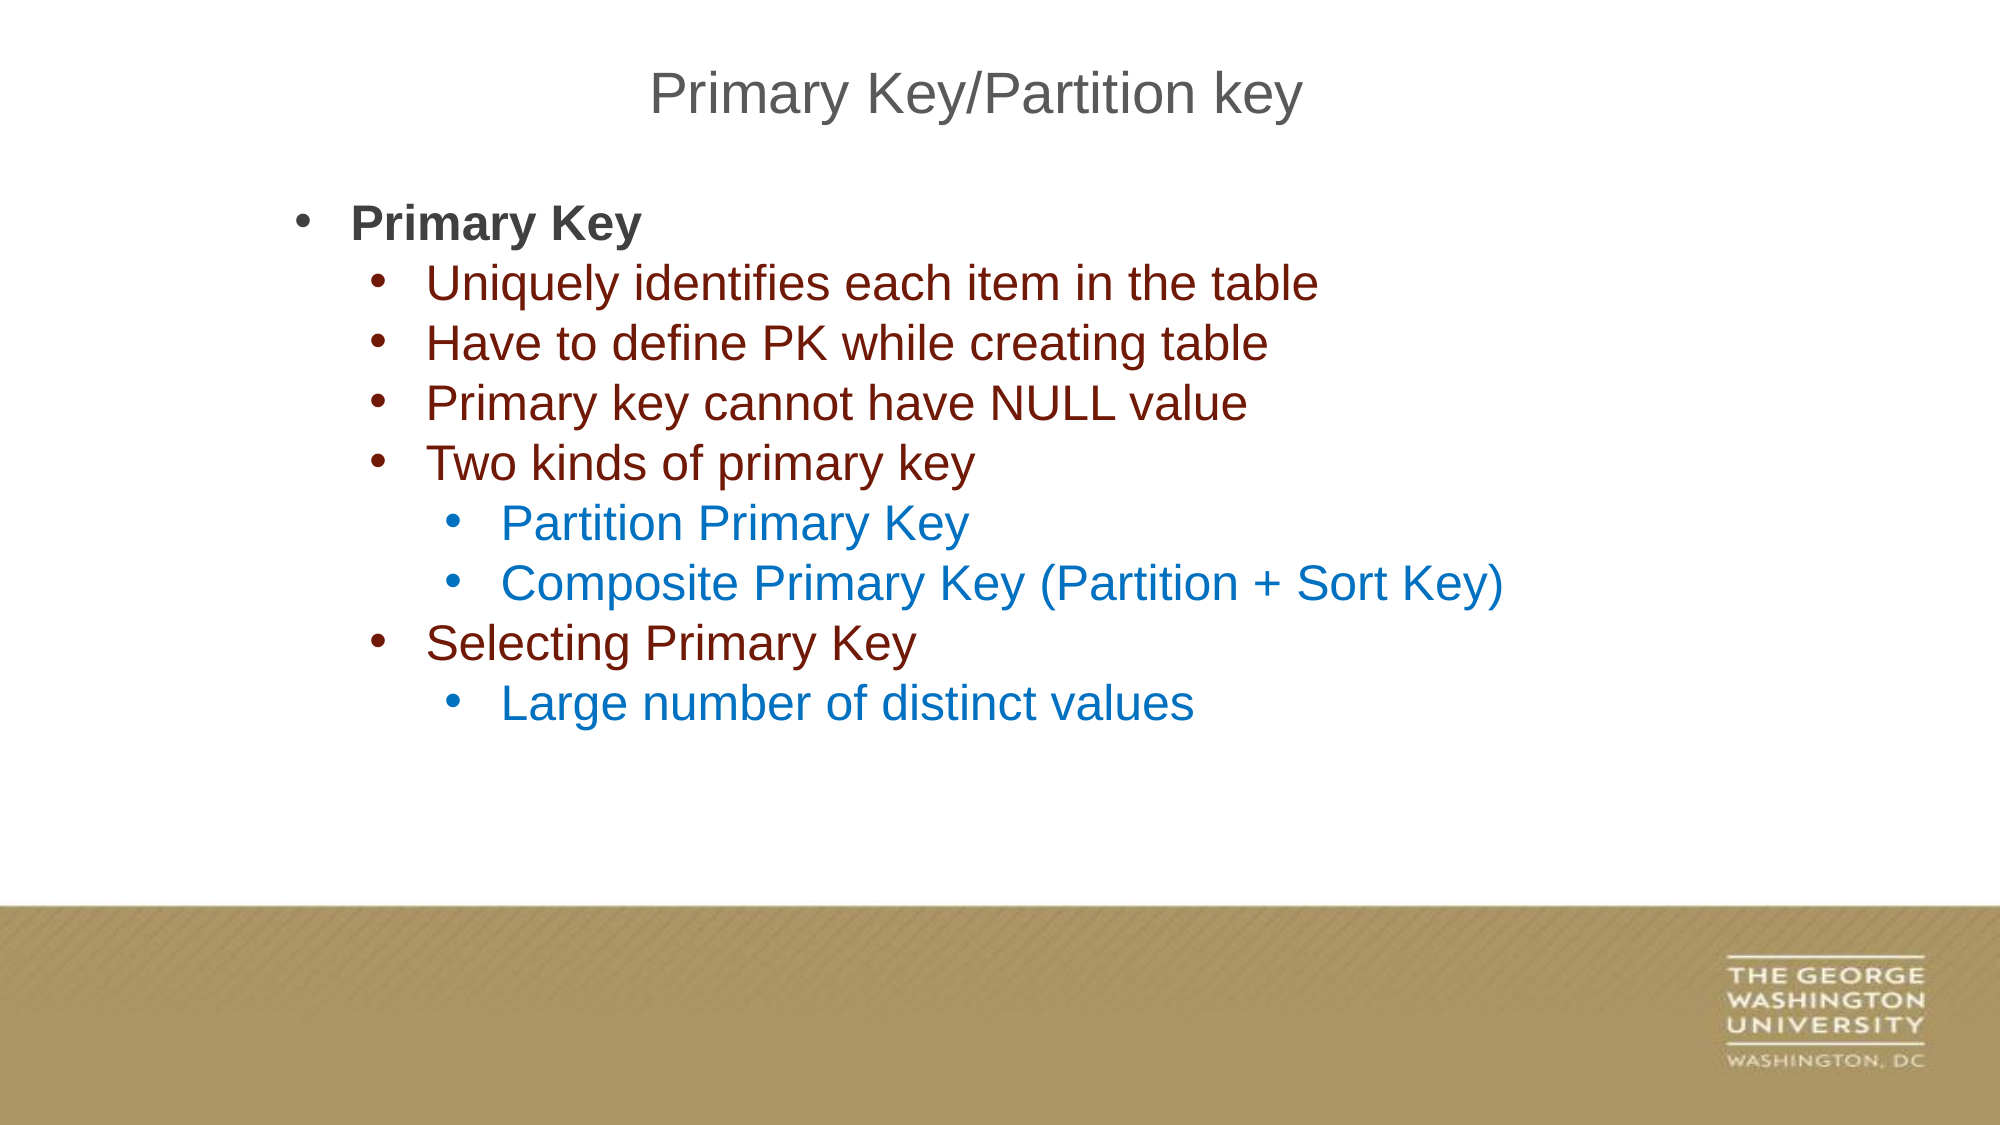

Primary Key/Partition key

Primary Key
Uniquely identifies each item in the table
Have to define PK while creating table
Primary key cannot have NULL value
Two kinds of primary key
Partition Primary Key
Composite Primary Key (Partition + Sort Key)
Selecting Primary Key
Large number of distinct values